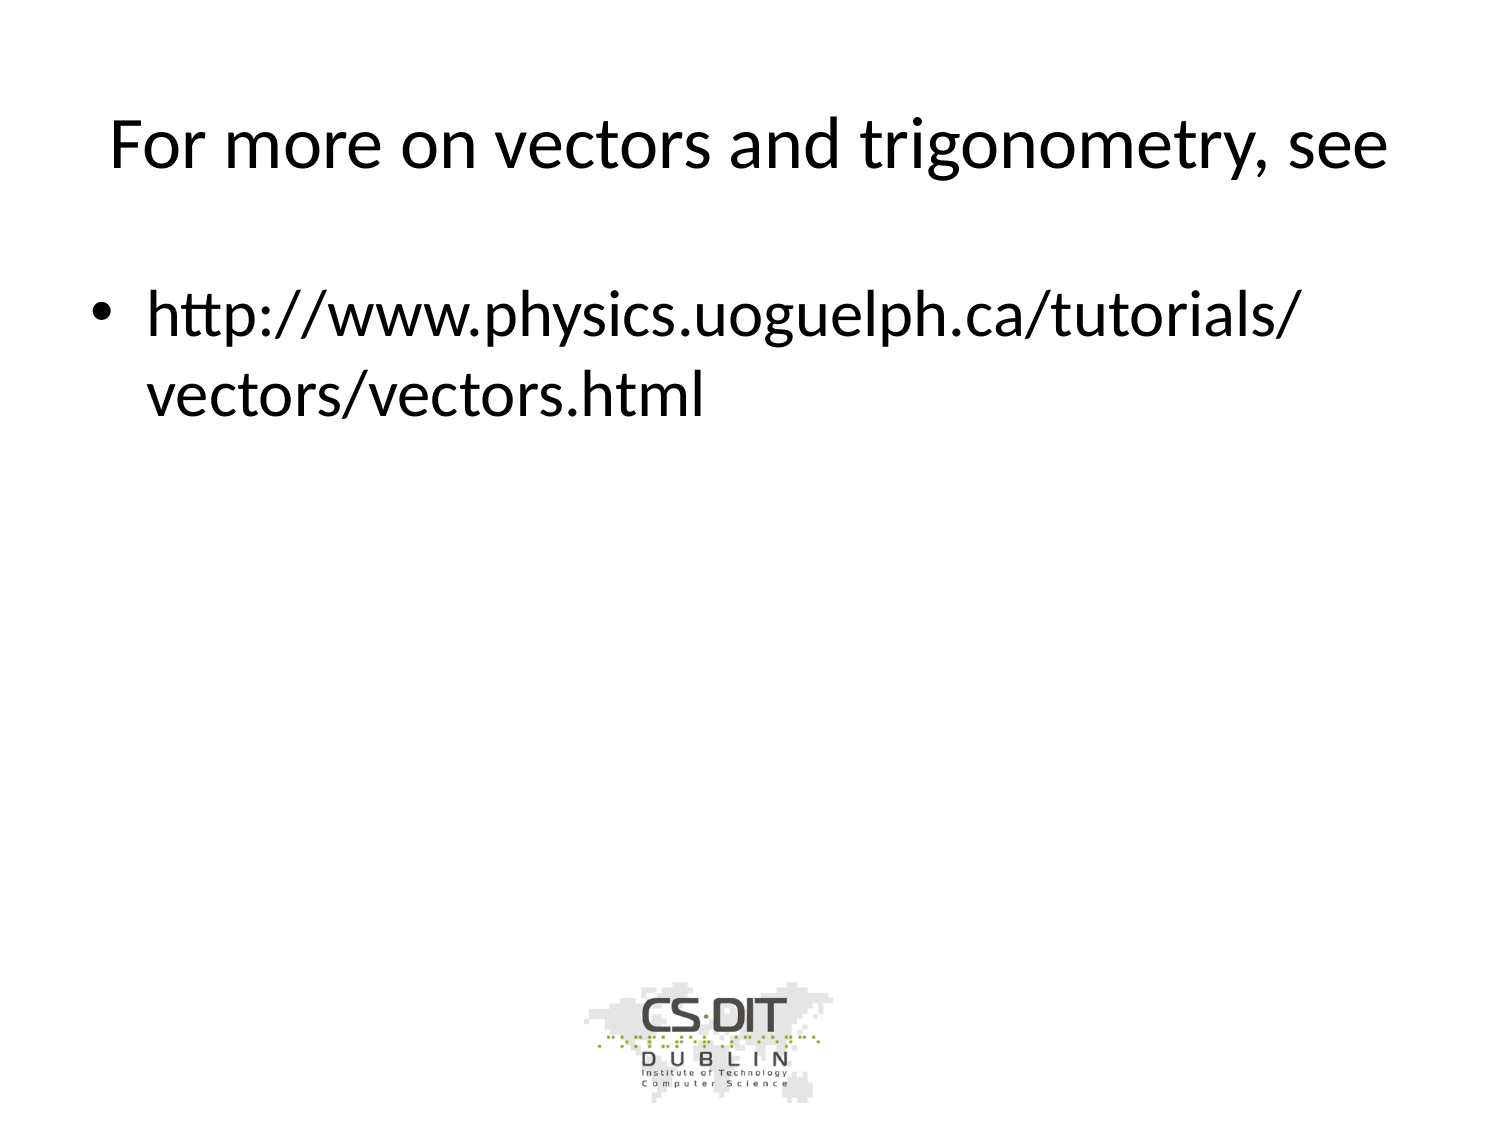

# For more on vectors and trigonometry, see
http://www.physics.uoguelph.ca/tutorials/vectors/vectors.html